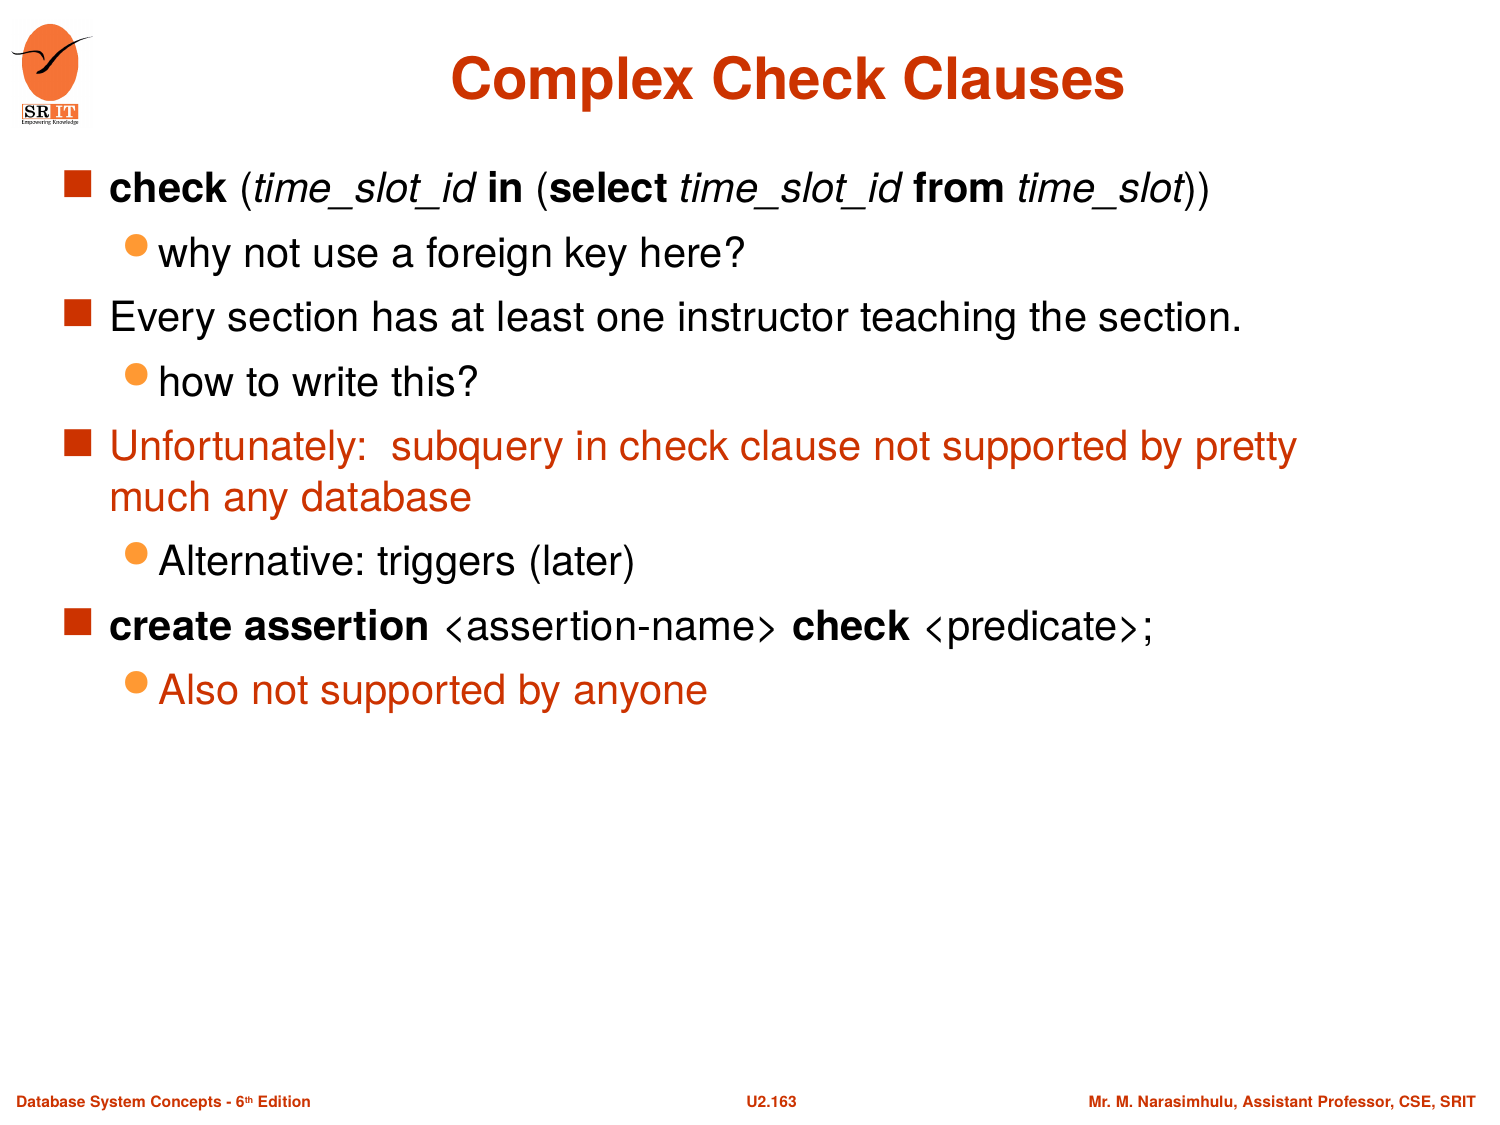

# Complex Check Clauses
check (time_slot_id in (select time_slot_id from time_slot))
why not use a foreign key here?
Every section has at least one instructor teaching the section.
how to write this?
Unfortunately:  subquery in check clause not supported by pretty much any database
Alternative: triggers (later)
create assertion <assertion-name> check <predicate>;
Also not supported by anyone